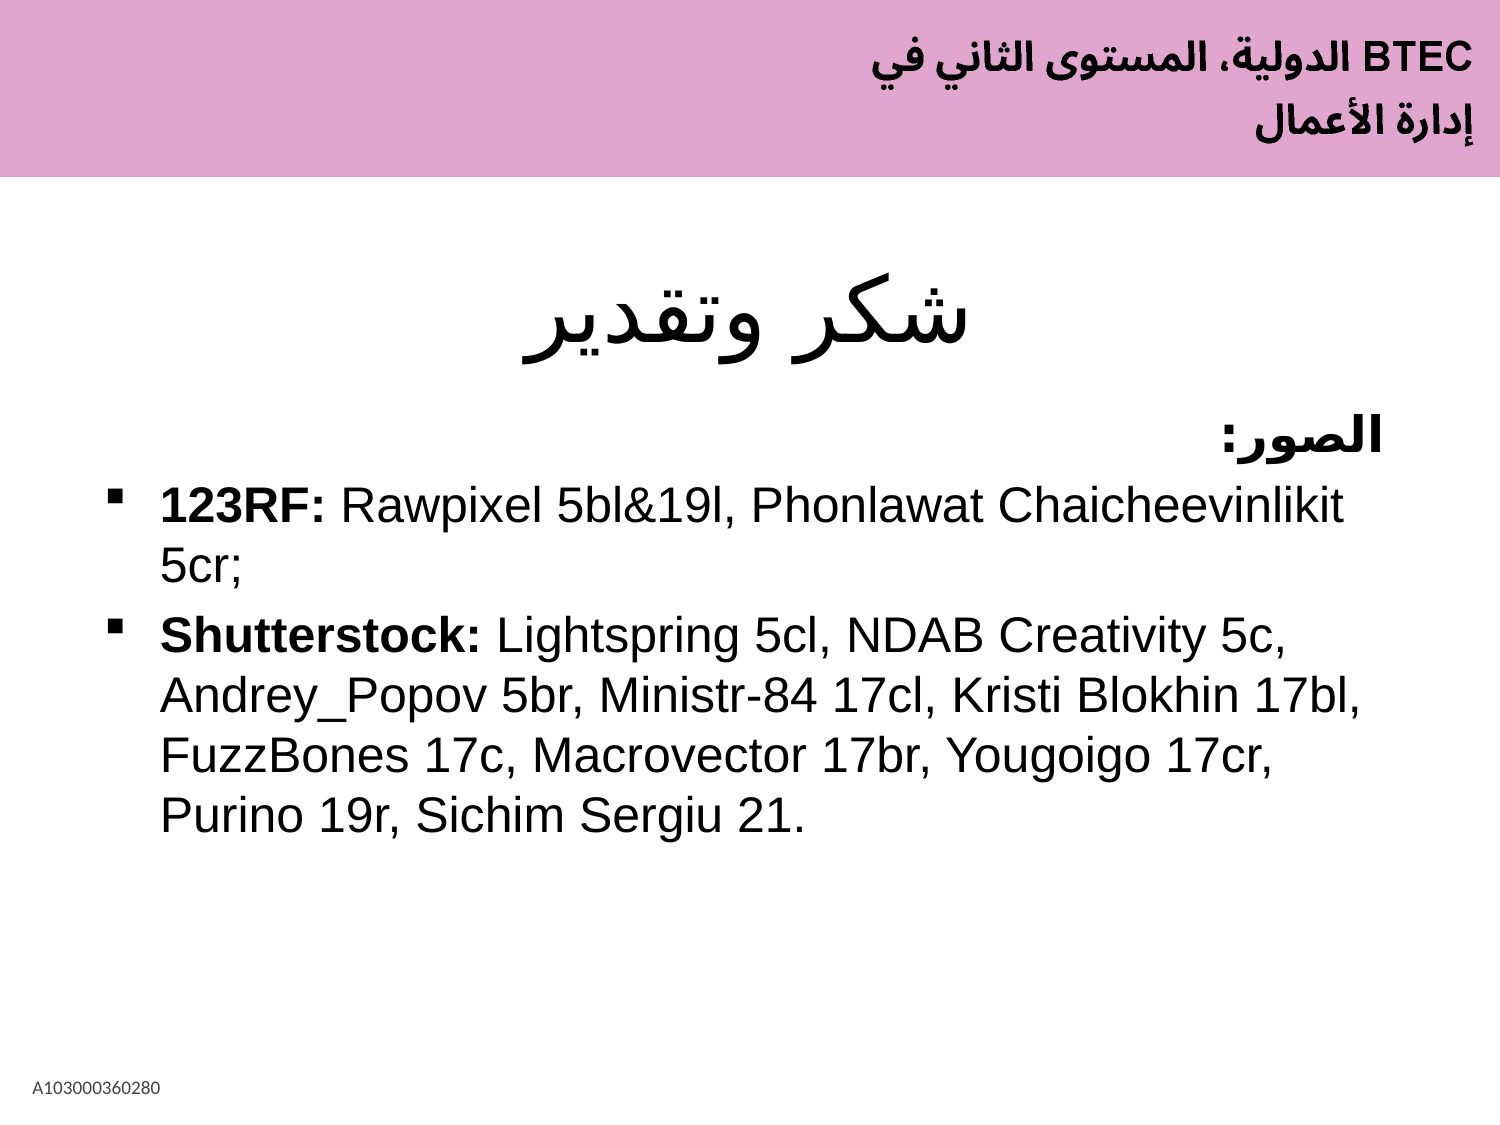

# شكر وتقدير
الصور:
123RF: Rawpixel 5bl&19l, Phonlawat Chaicheevinlikit 5cr;
Shutterstock: Lightspring 5cl, NDAB Creativity 5c, Andrey_Popov 5br, Ministr-84 17cl, Kristi Blokhin 17bl, FuzzBones 17c, Macrovector 17br, Yougoigo 17cr, Purino 19r, Sichim Sergiu 21.

A103000360280